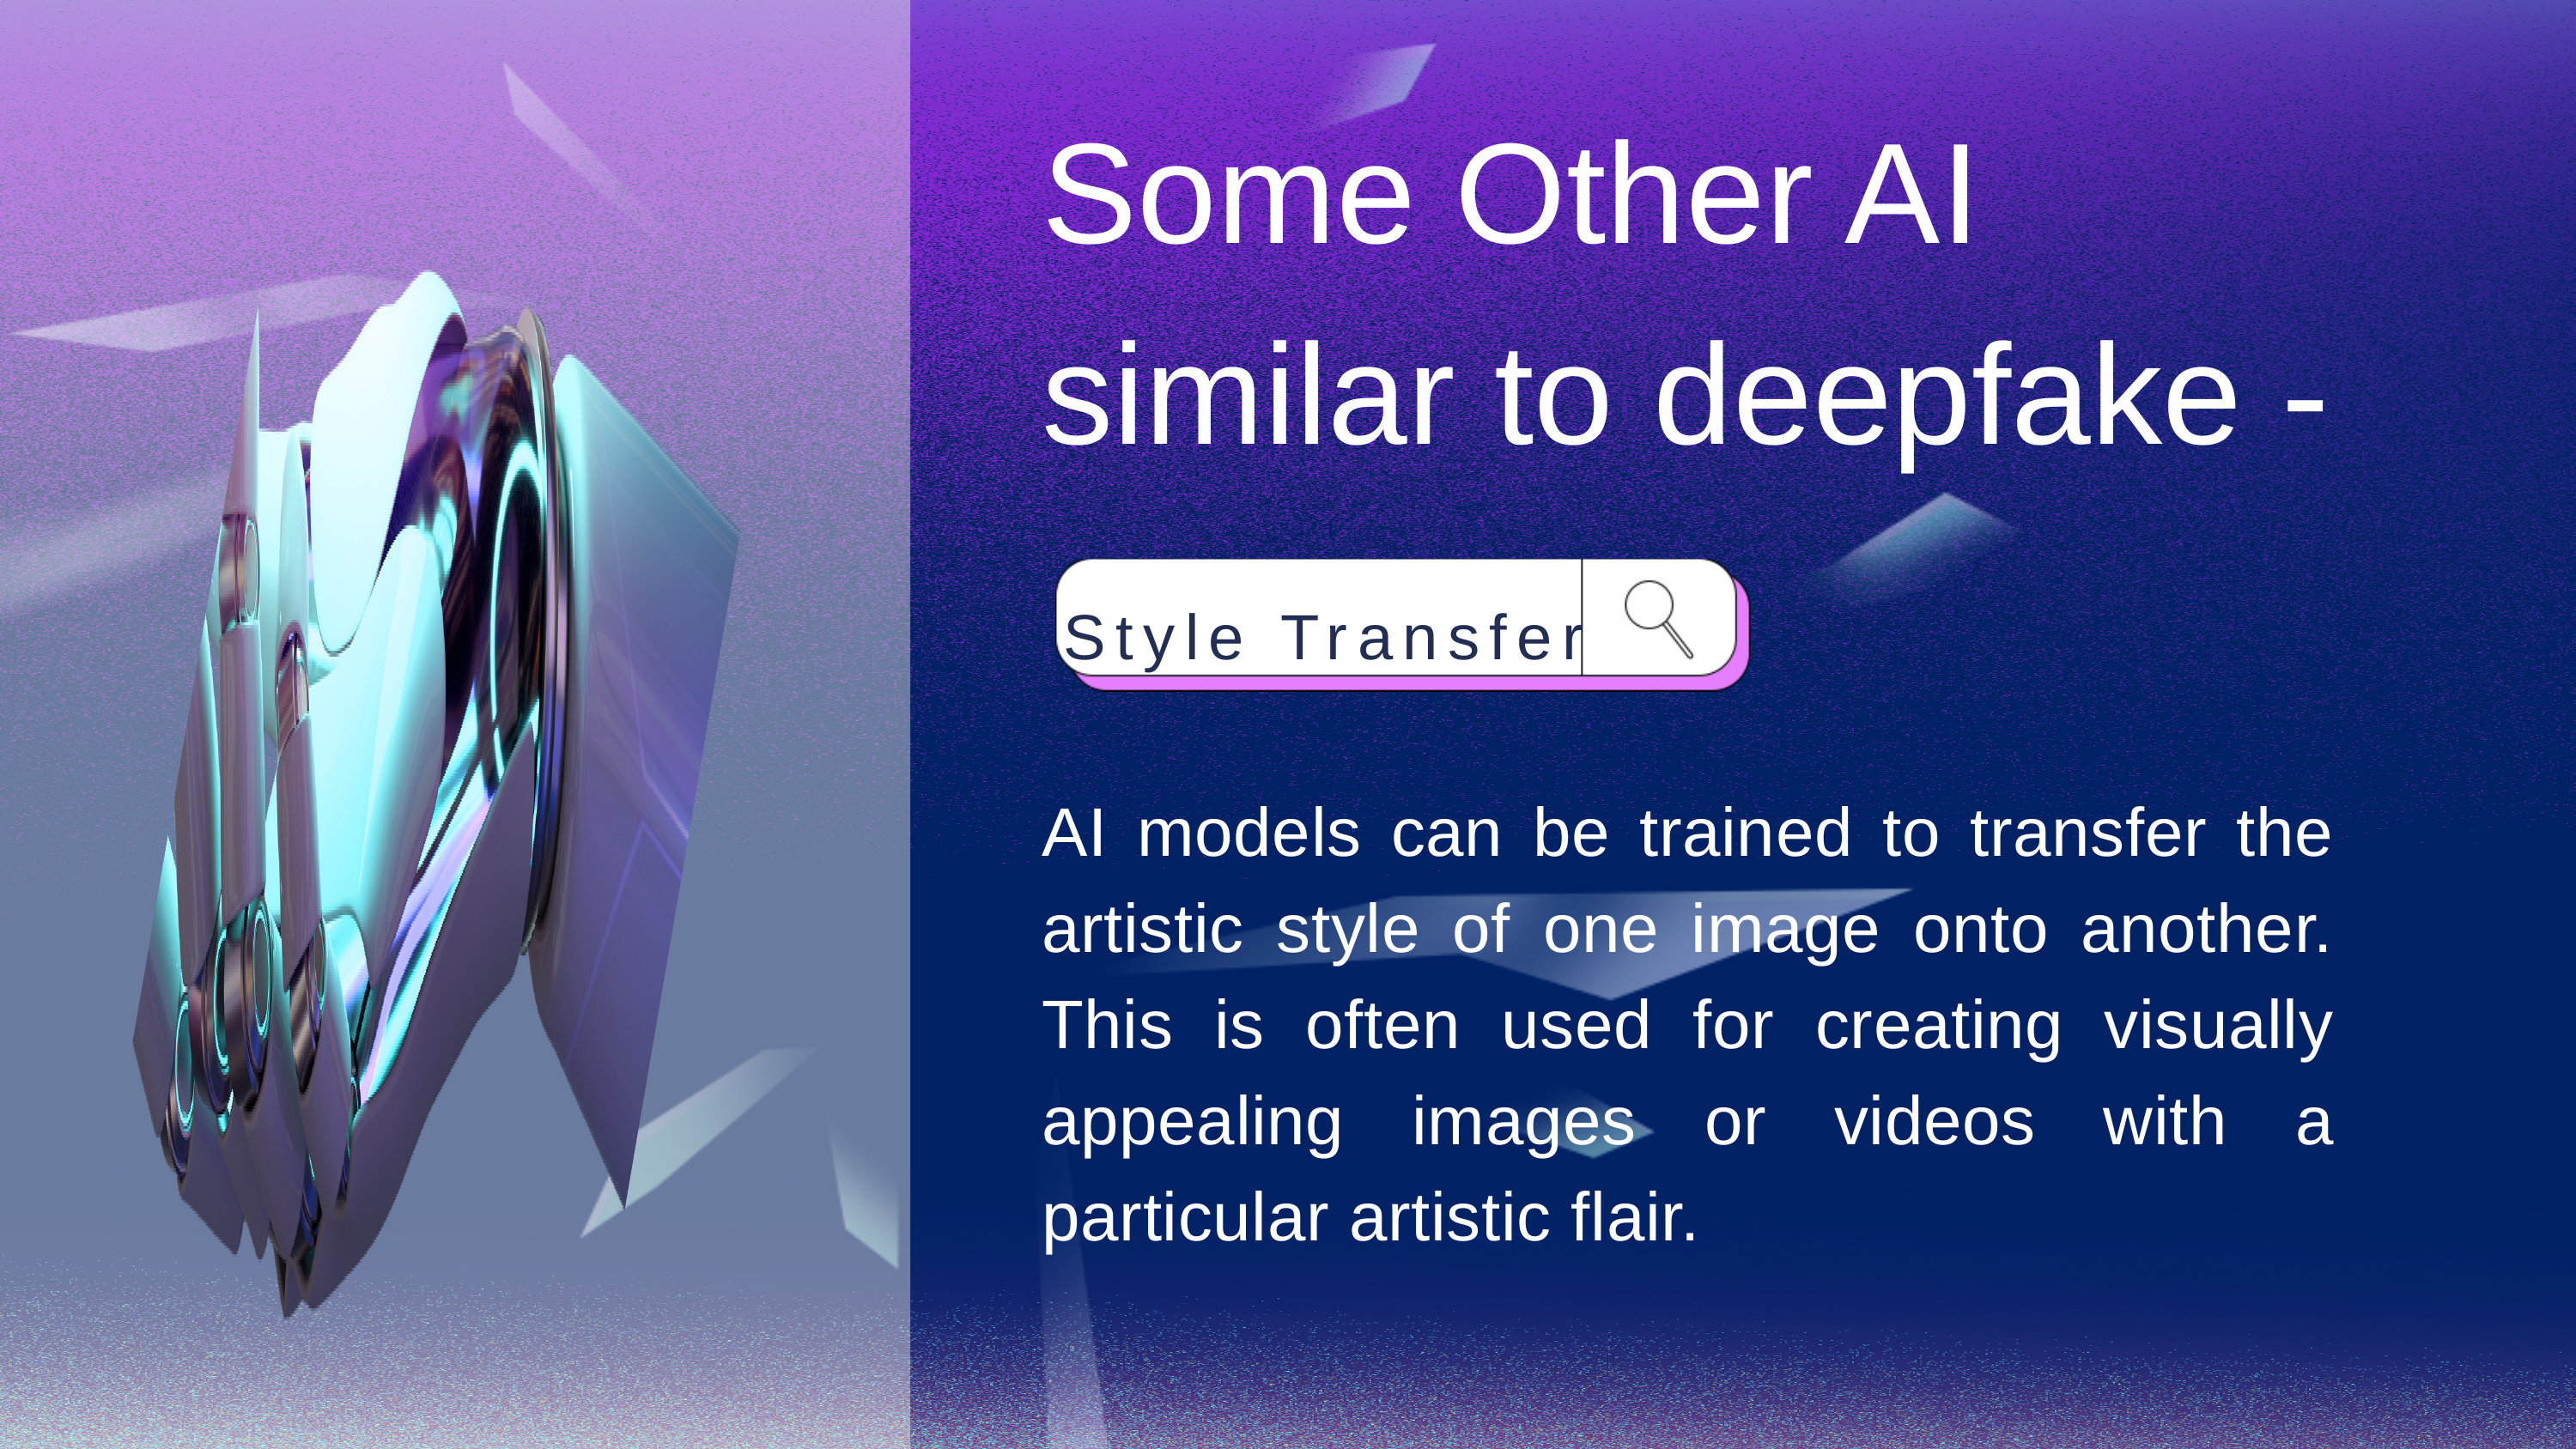

Some Other AI similar to deepfake -

Style Transfer

AI models can be trained to transfer the artistic style of one image onto another. This is often used for creating visually appealing images or videos with a particular artistic flair.